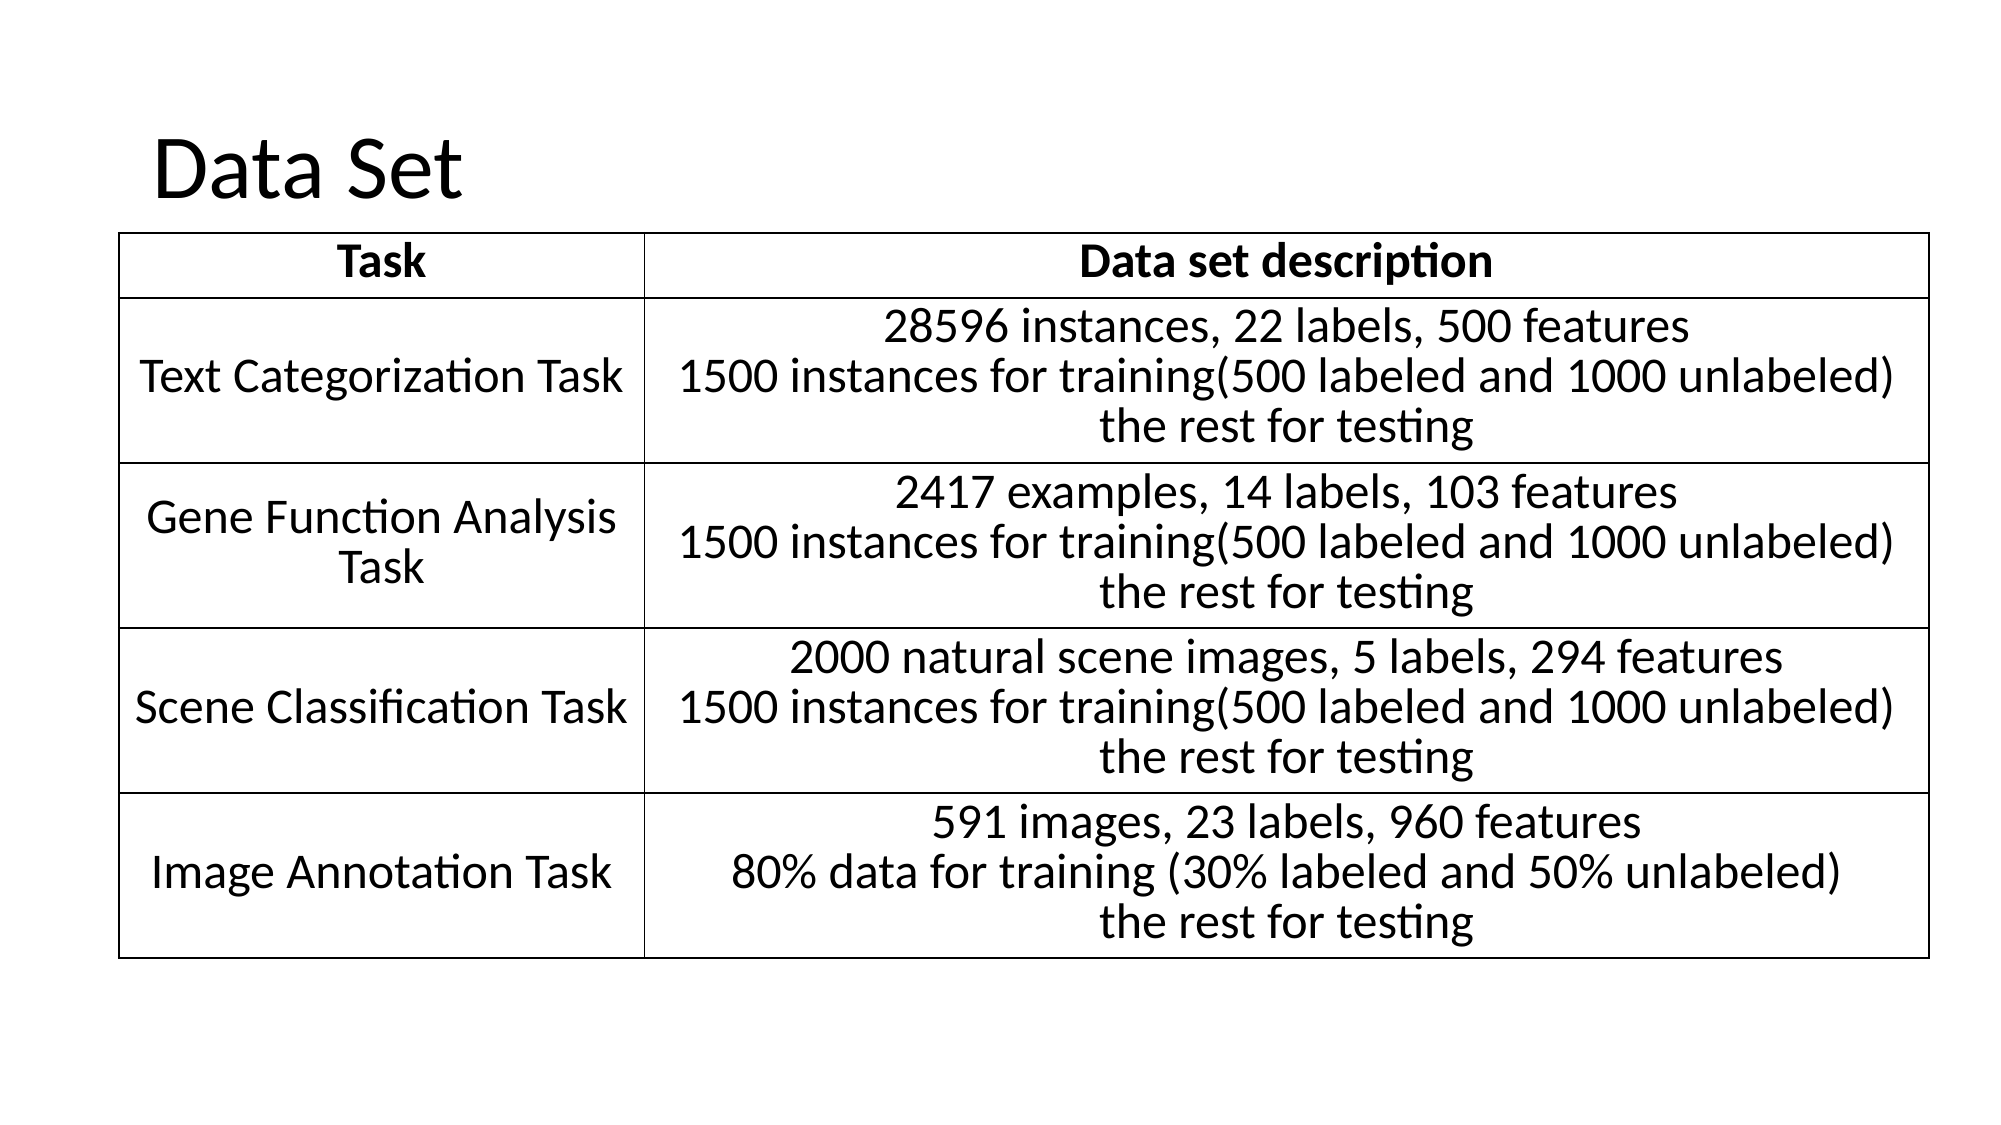

# Data Set
| Task | Data set description |
| --- | --- |
| Text Categorization Task | 28596 instances, 22 labels, 500 features 1500 instances for training(500 labeled and 1000 unlabeled) the rest for testing |
| Gene Function Analysis Task | 2417 examples, 14 labels, 103 features 1500 instances for training(500 labeled and 1000 unlabeled) the rest for testing |
| Scene Classification Task | 2000 natural scene images, 5 labels, 294 features 1500 instances for training(500 labeled and 1000 unlabeled) the rest for testing |
| Image Annotation Task | 591 images, 23 labels, 960 features 80% data for training (30% labeled and 50% unlabeled) the rest for testing |